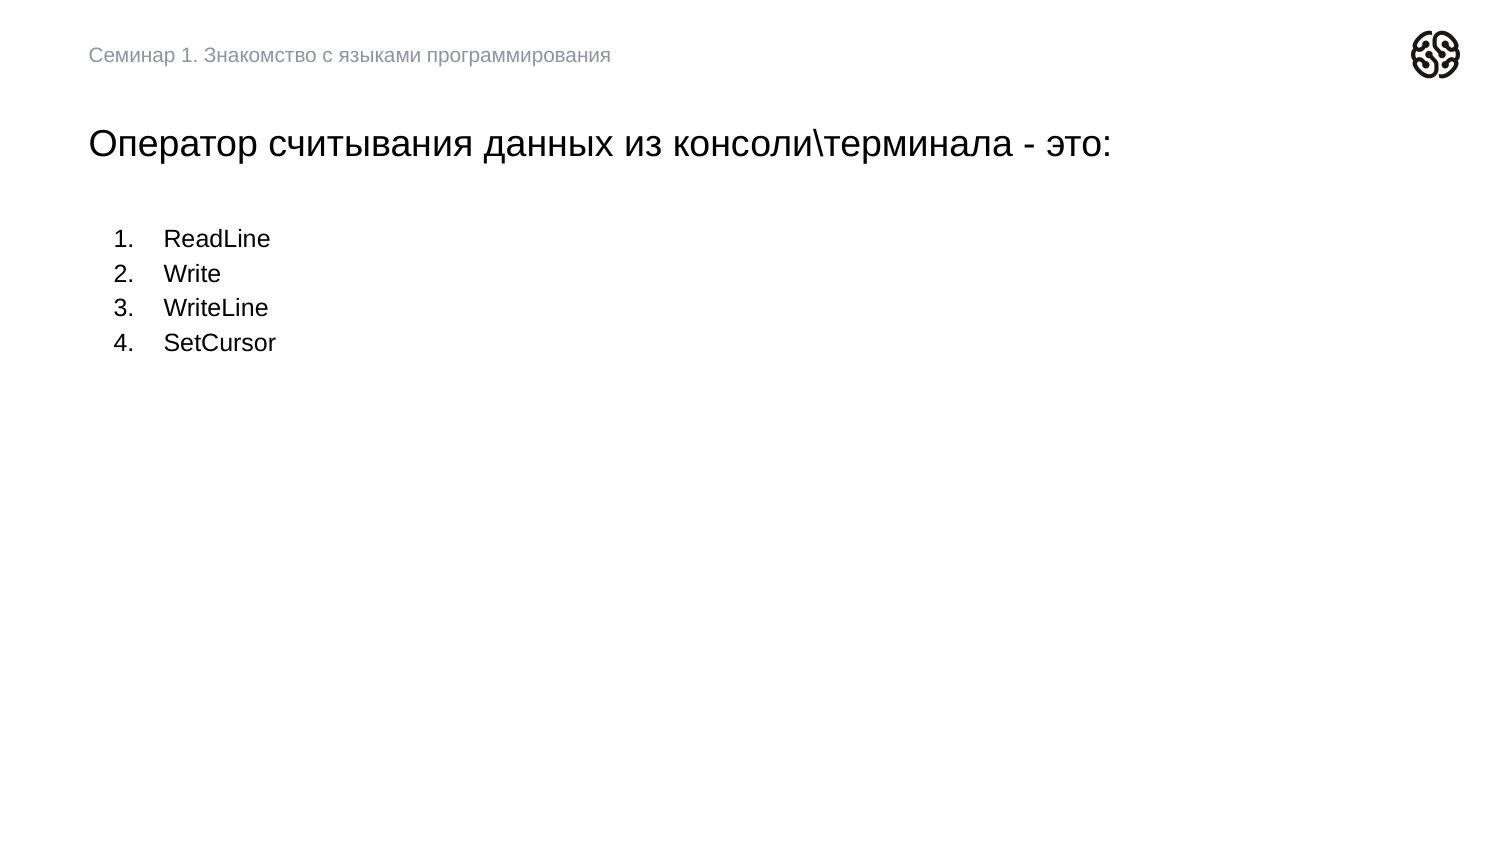

Семинар 1. Знакомство с языками программирования
# Оператор считывания данных из консоли\терминала - это:
ReadLine
Write
WriteLine
SetCursor